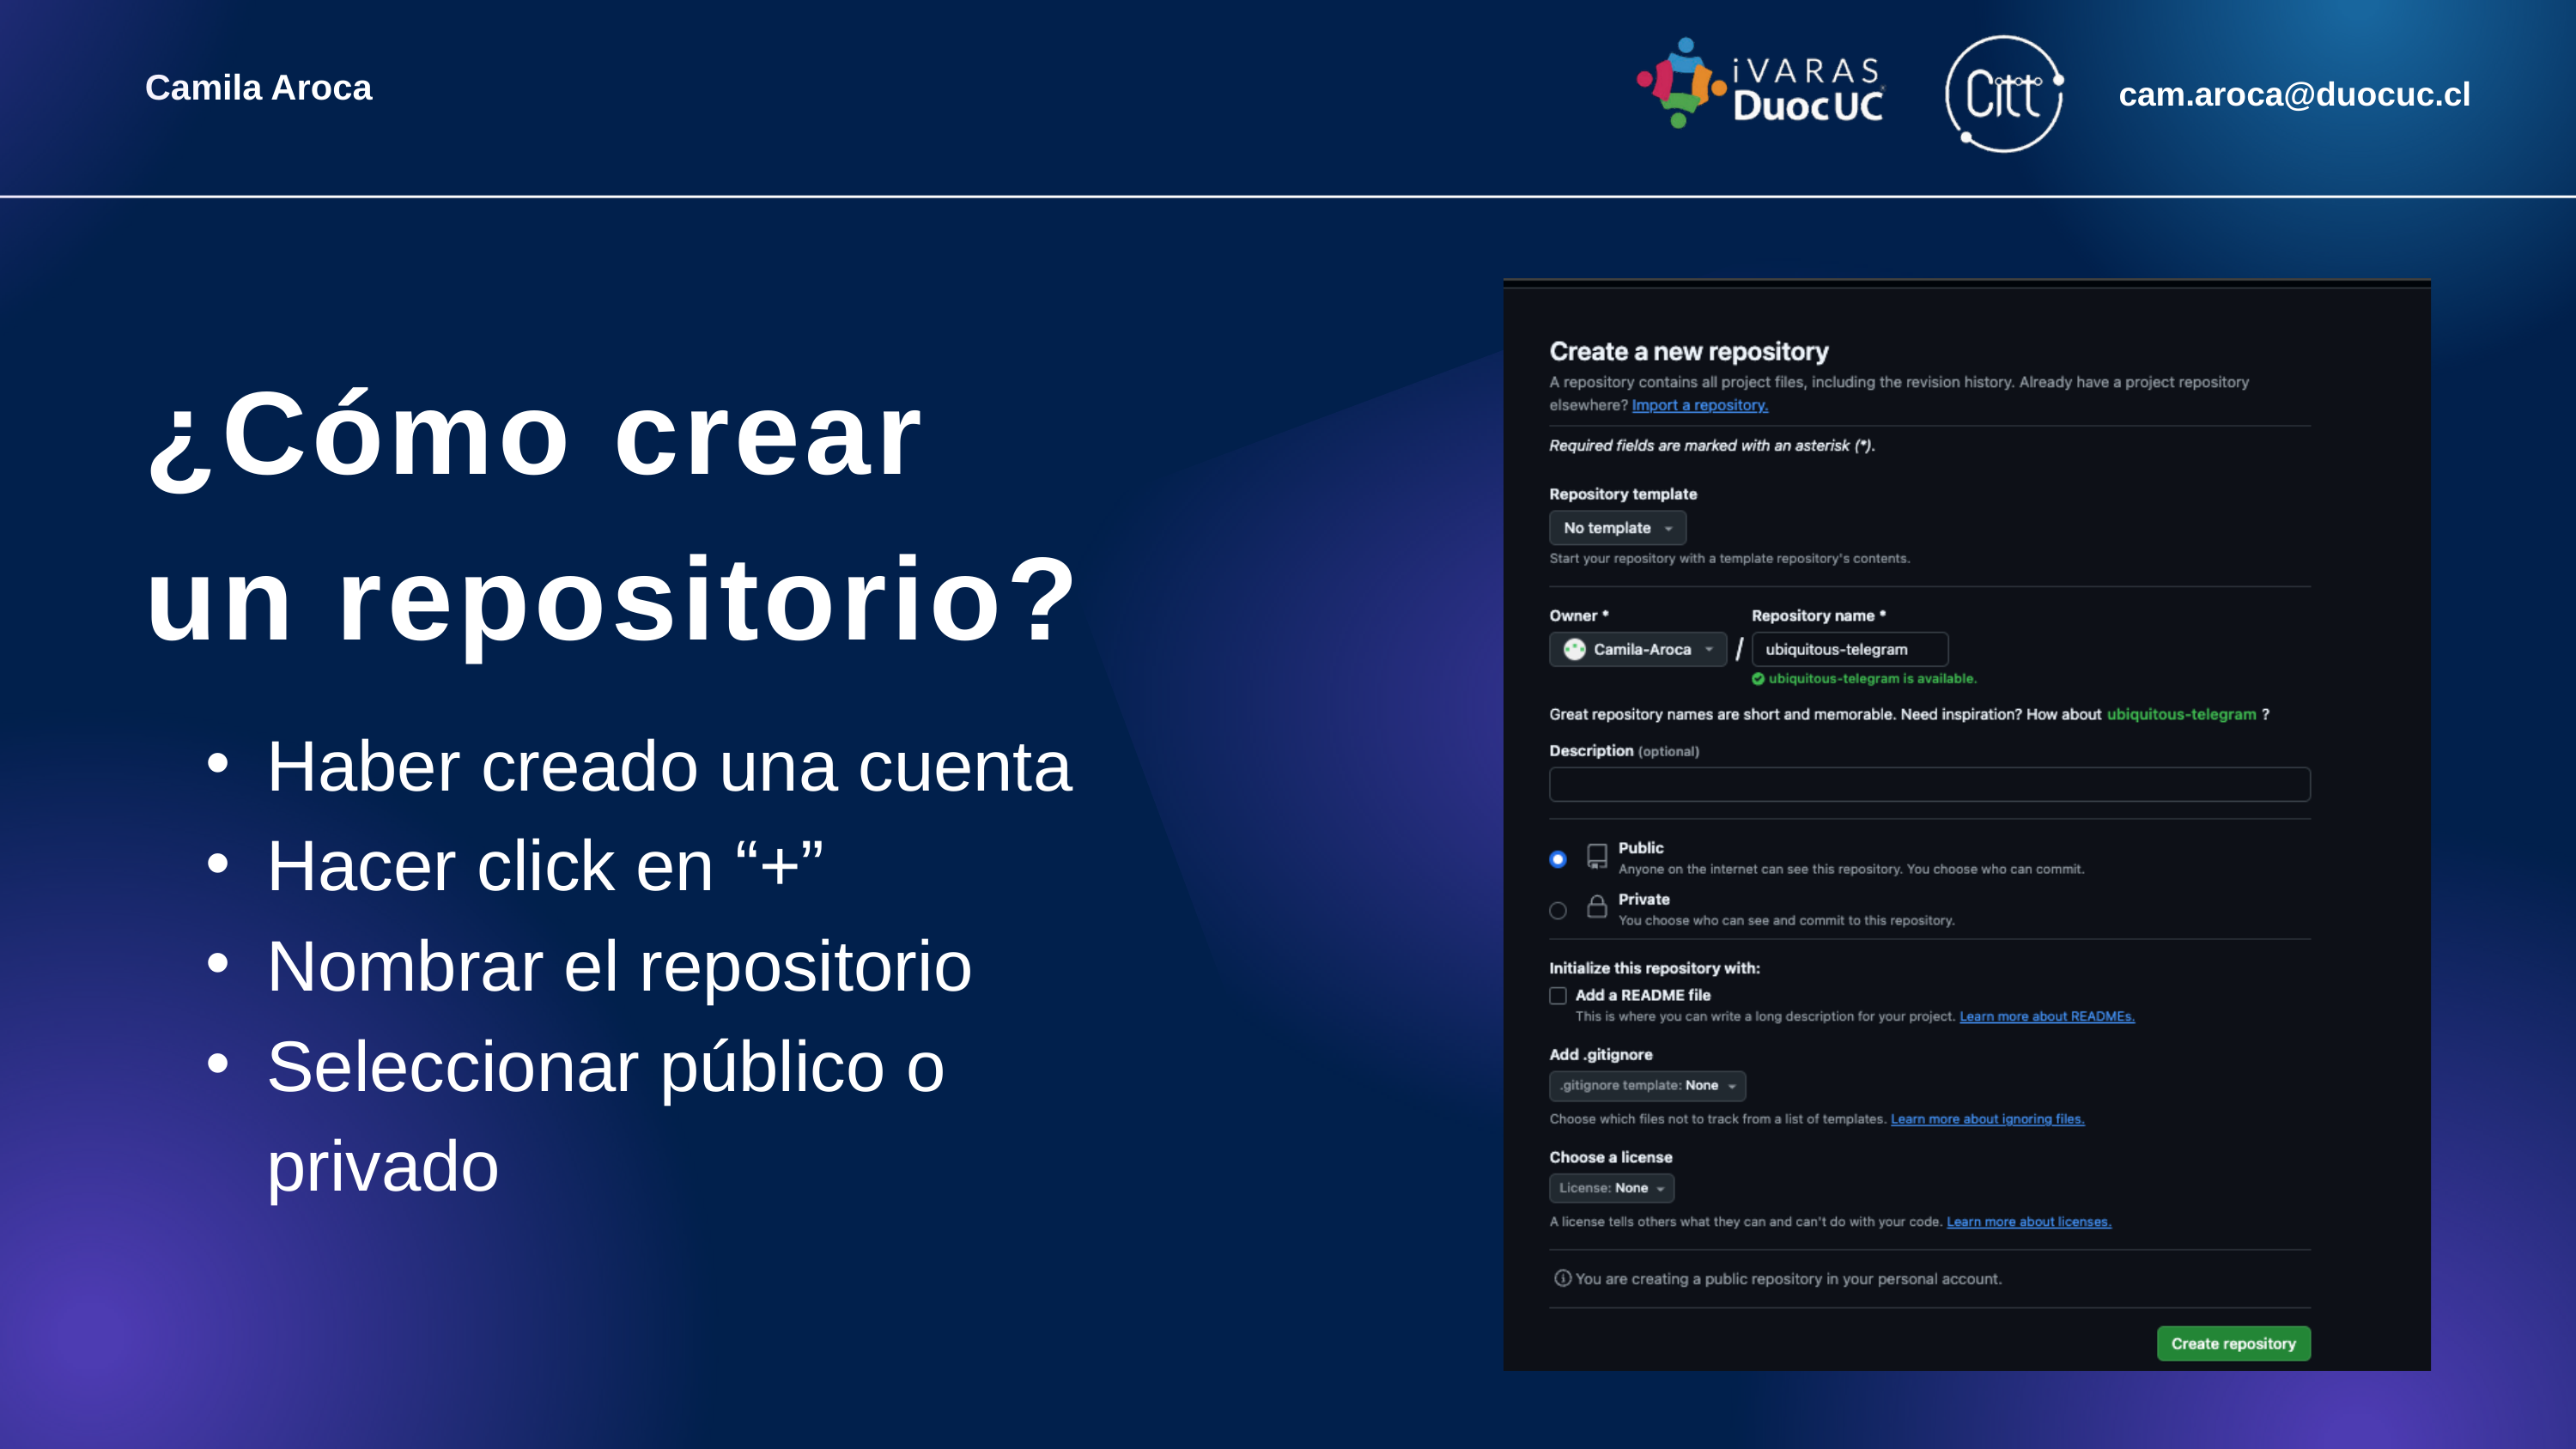

Camila Aroca
cam.aroca@duocuc.cl

¿Cómo crear
un repositorio?

Haber creado una cuenta
Hacer click en “+”
Nombrar el repositorio
Seleccionar público o privado